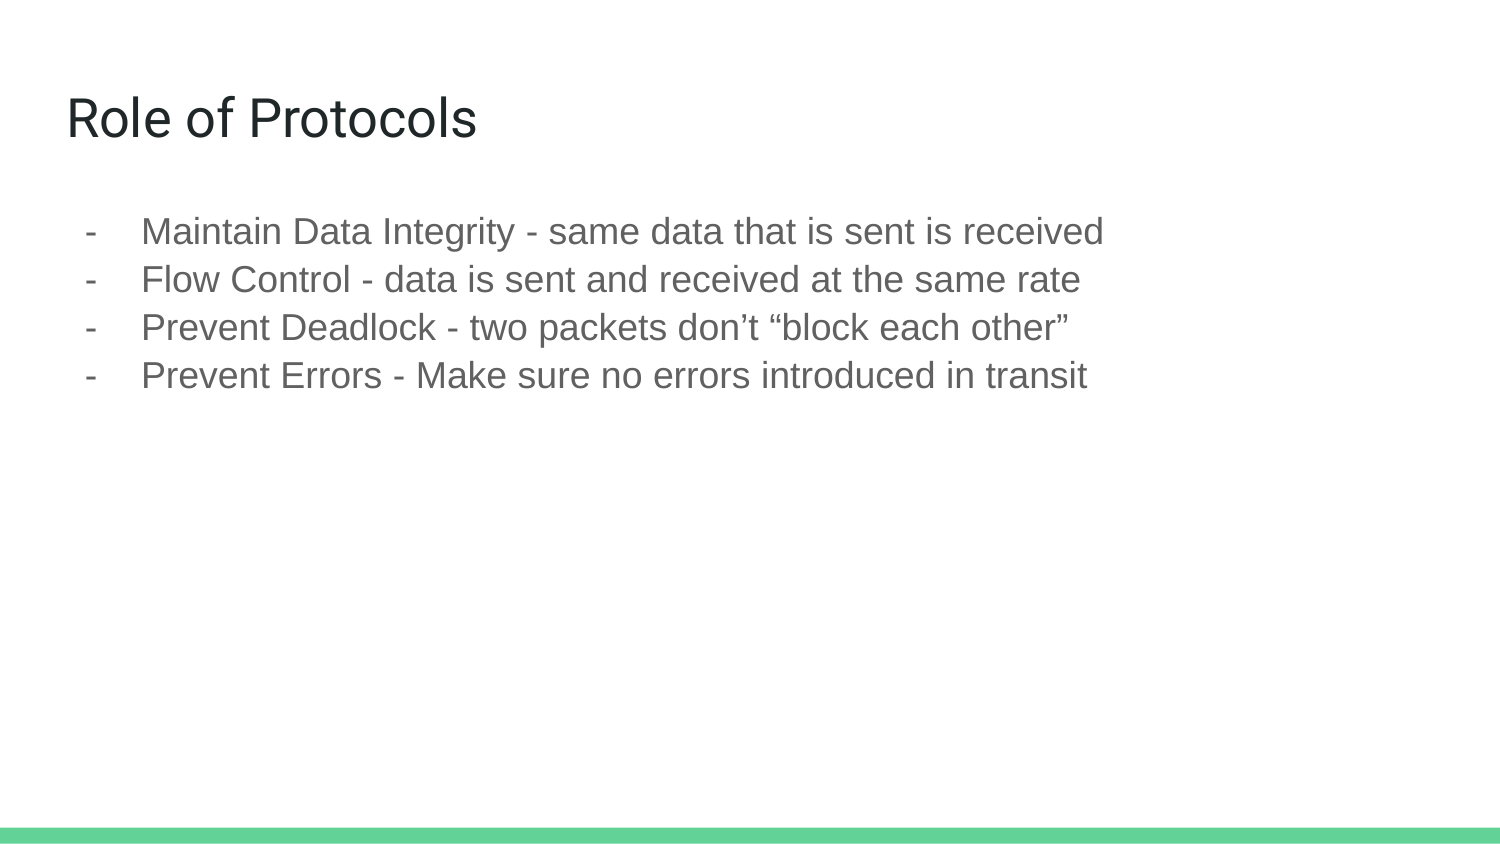

# Role of Protocols
Maintain Data Integrity - same data that is sent is received
Flow Control - data is sent and received at the same rate
Prevent Deadlock - two packets don’t “block each other”
Prevent Errors - Make sure no errors introduced in transit